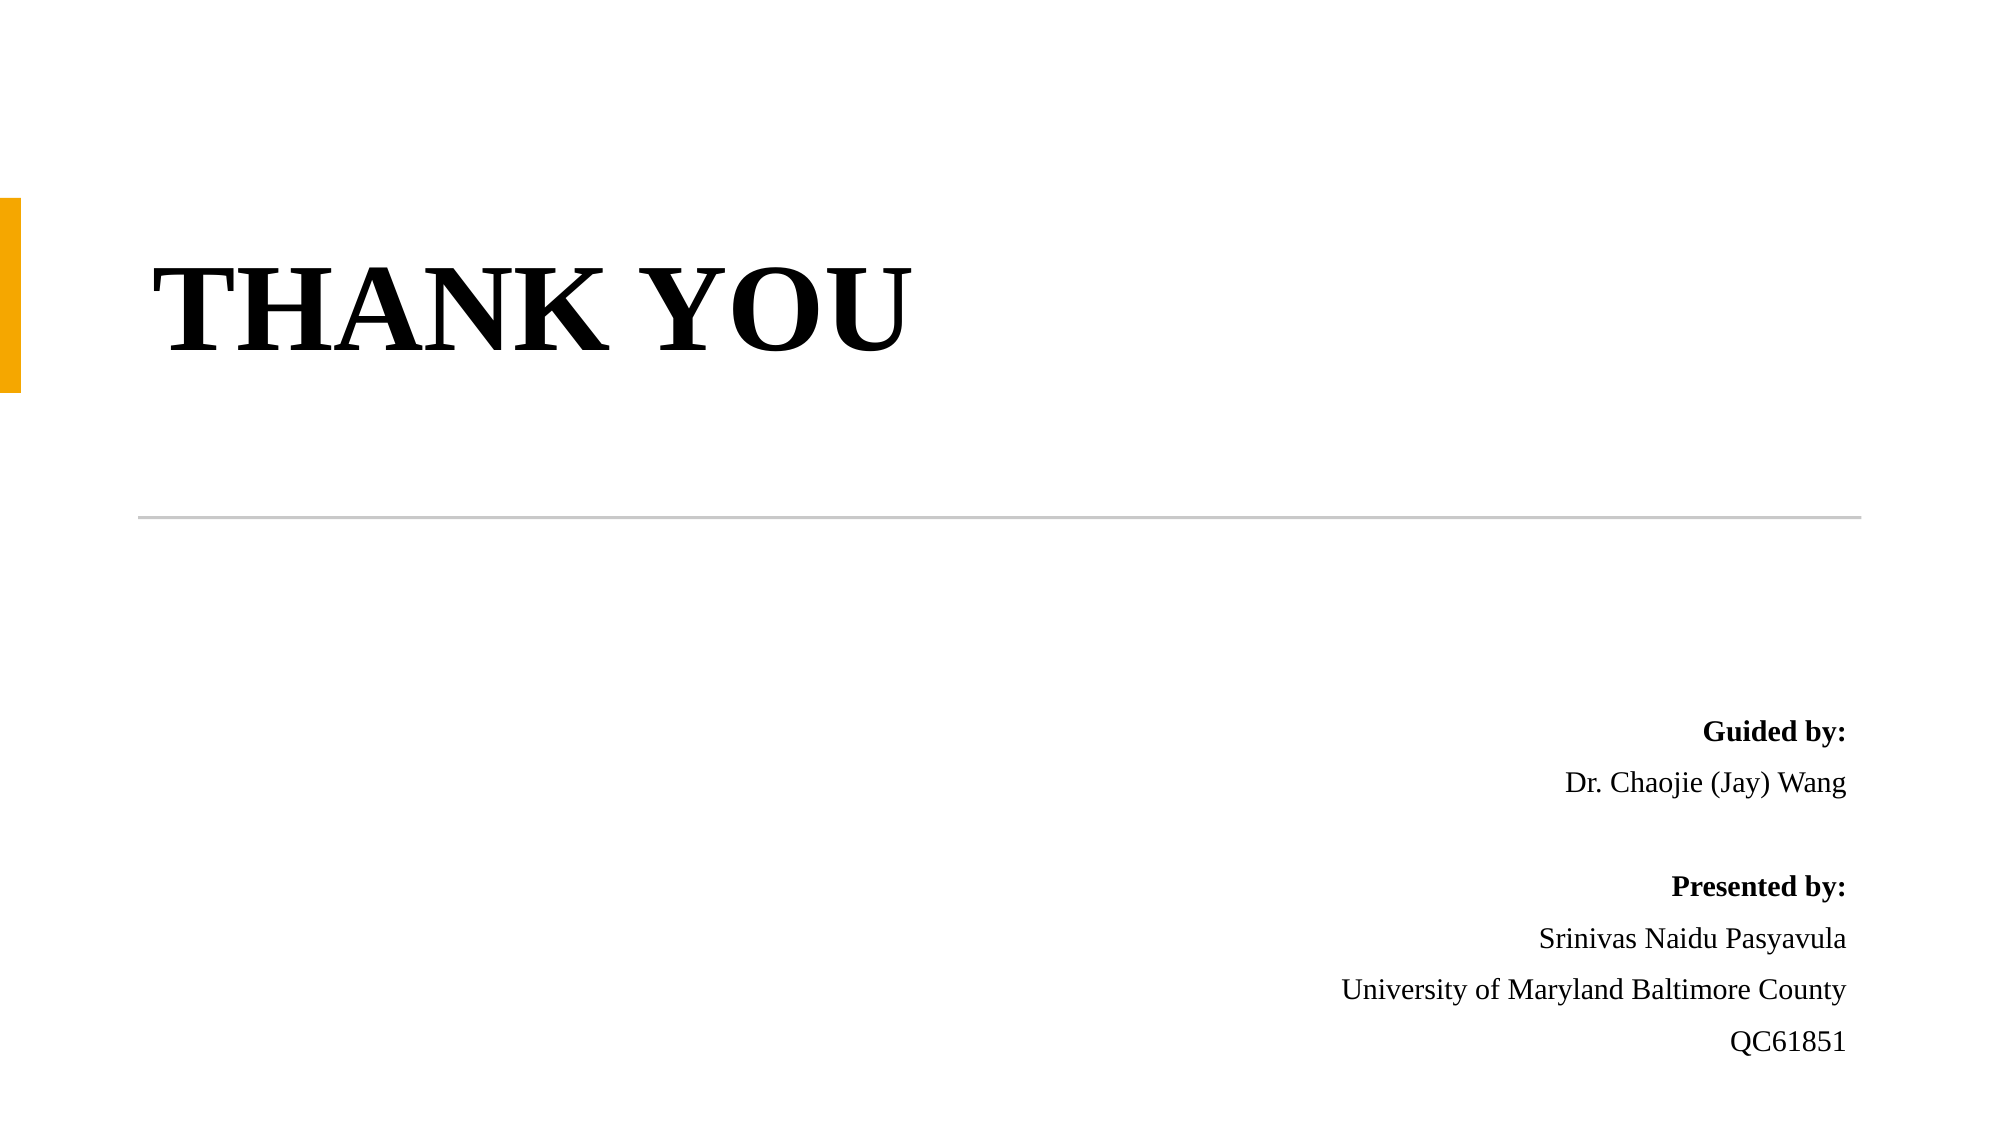

# THANK YOU

Guided by:
Dr. Chaojie (Jay) Wang

Presented by:
Srinivas Naidu Pasyavula
University of Maryland Baltimore County
QC61851